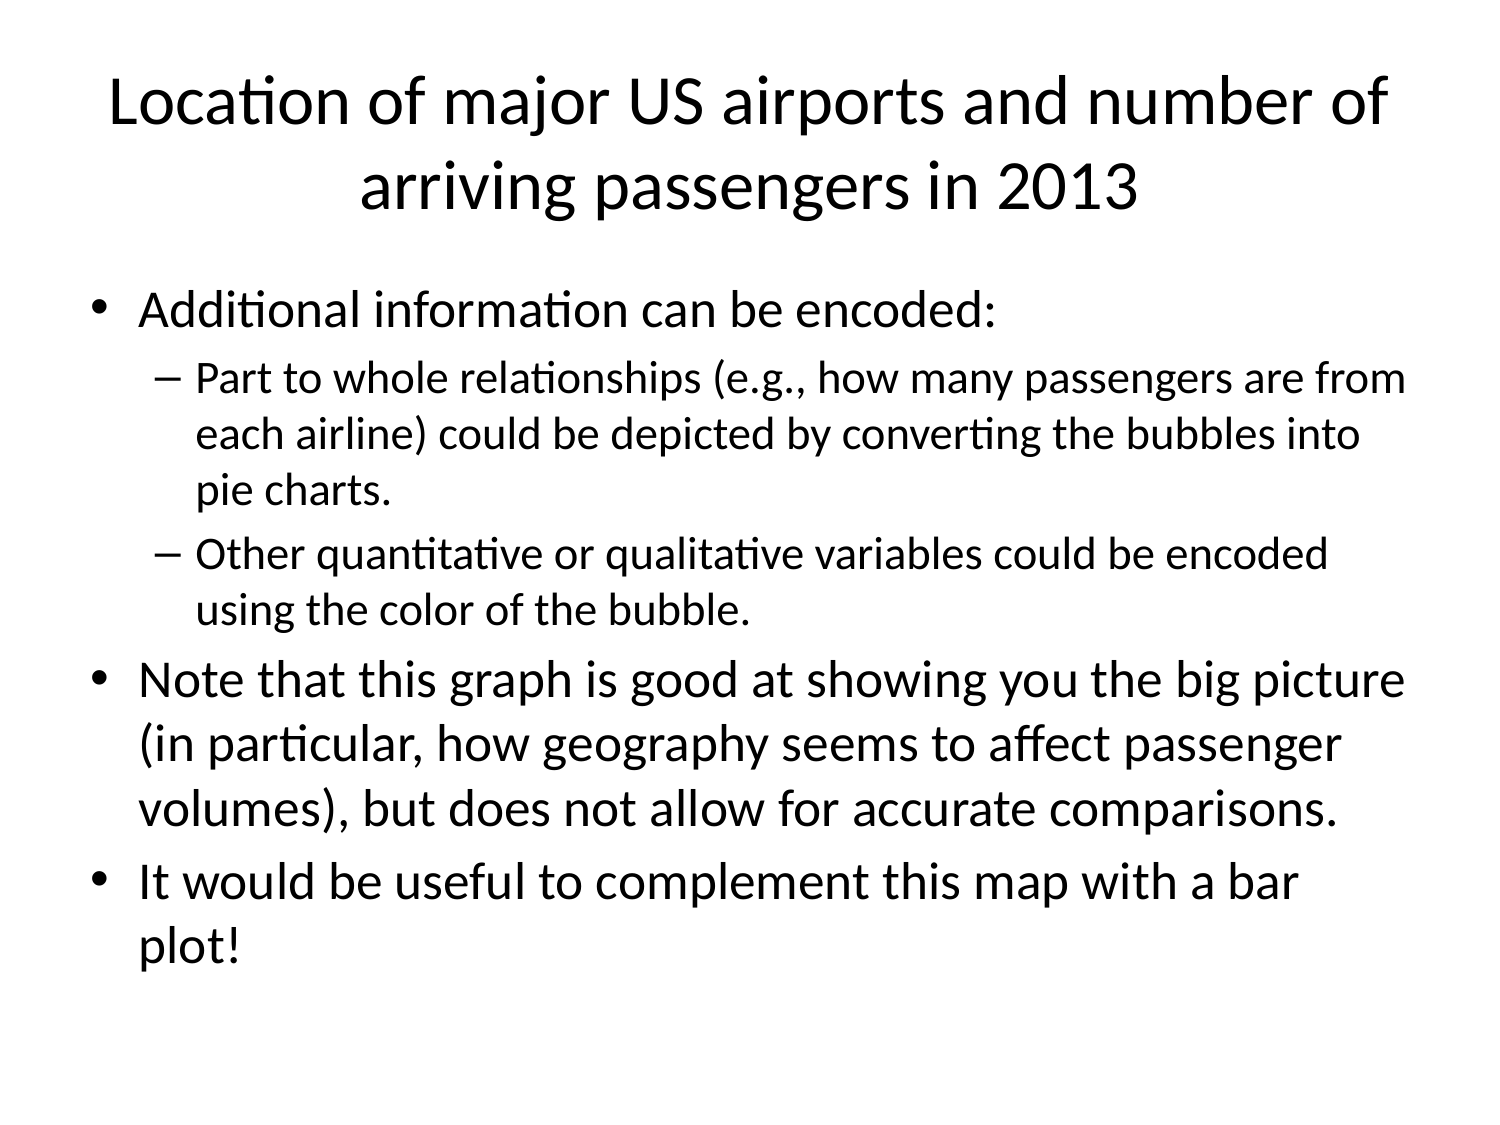

# Location of major US airports and number of arriving passengers in 2013
Additional information can be encoded:
Part to whole relationships (e.g., how many passengers are from each airline) could be depicted by converting the bubbles into pie charts.
Other quantitative or qualitative variables could be encoded using the color of the bubble.
Note that this graph is good at showing you the big picture (in particular, how geography seems to affect passenger volumes), but does not allow for accurate comparisons.
It would be useful to complement this map with a bar plot!